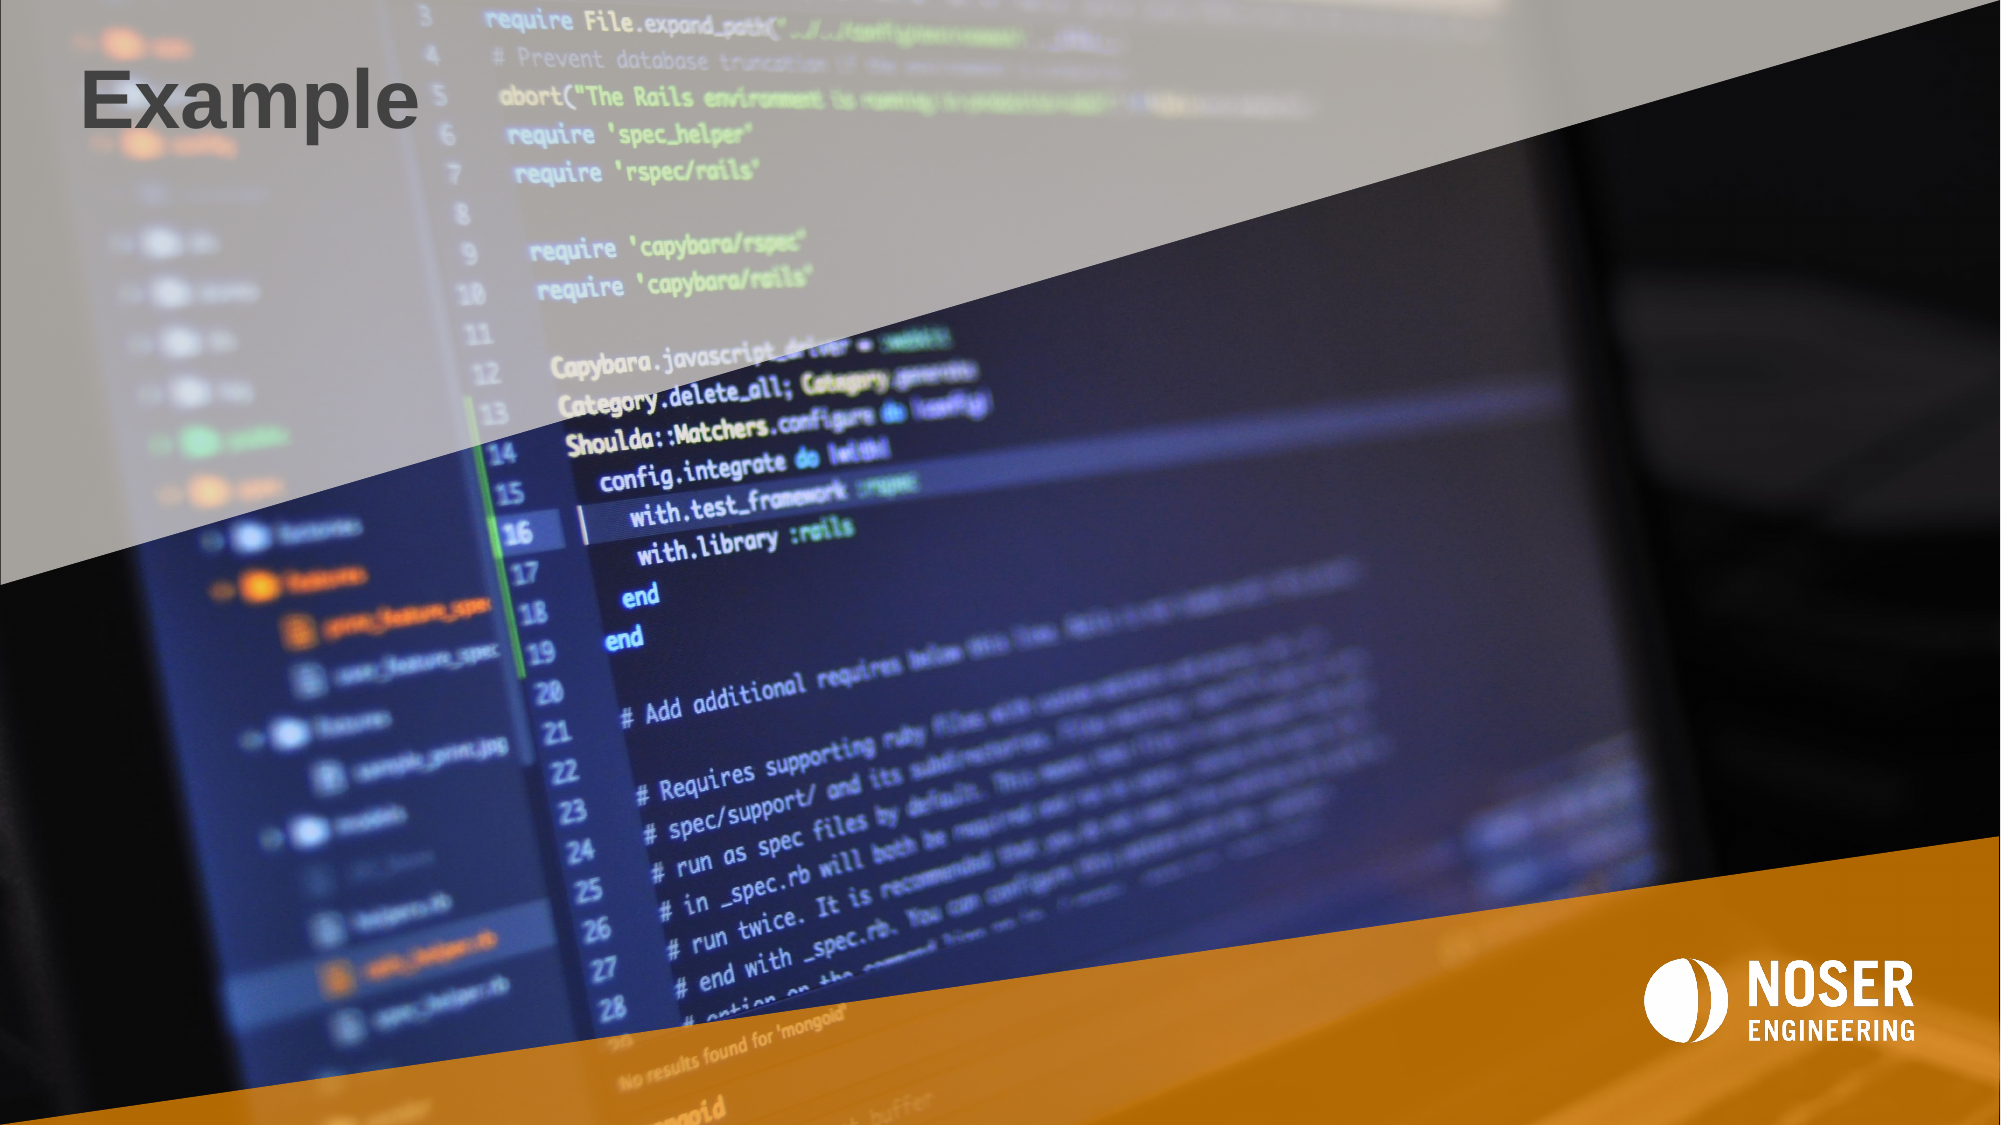

# Example
3
19.11.2021
WE KNOW HOW.